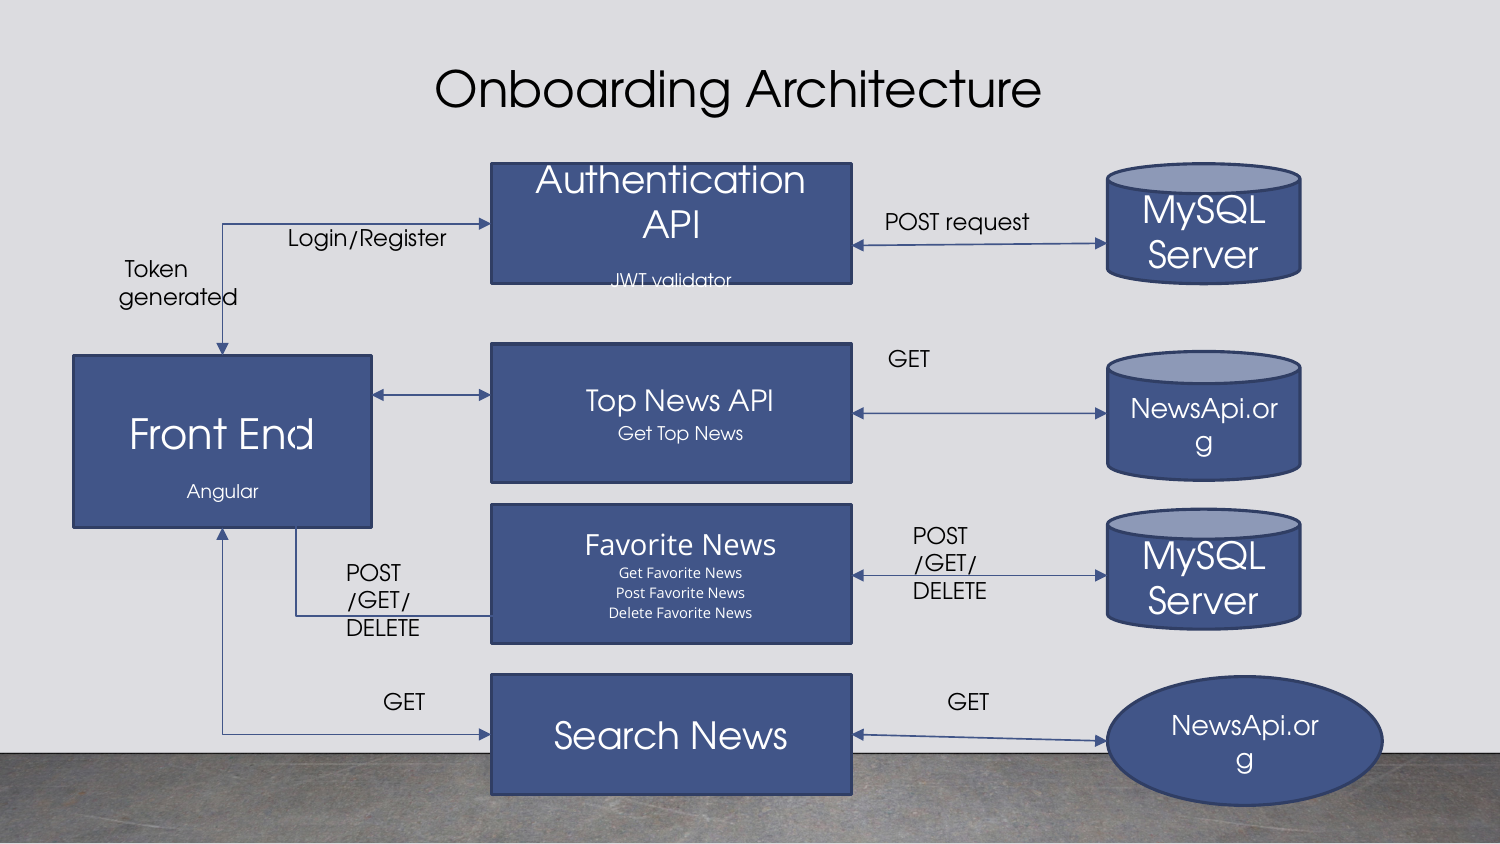

# Onboarding Architecture
Authentication API

JWT validator

MySQL Server
 Login/Register
 POST request

 Token generated
 GET

Top News API
Get Top News

NewsApi.org

Front End

Angular

Favorite News
Get Favorite News
Post Favorite News
Delete Favorite News

MySQL Server
POST
/GET/
DELETE
POST
/GET/
DELETE
Search News
NewsApi.org
 GET
 GET